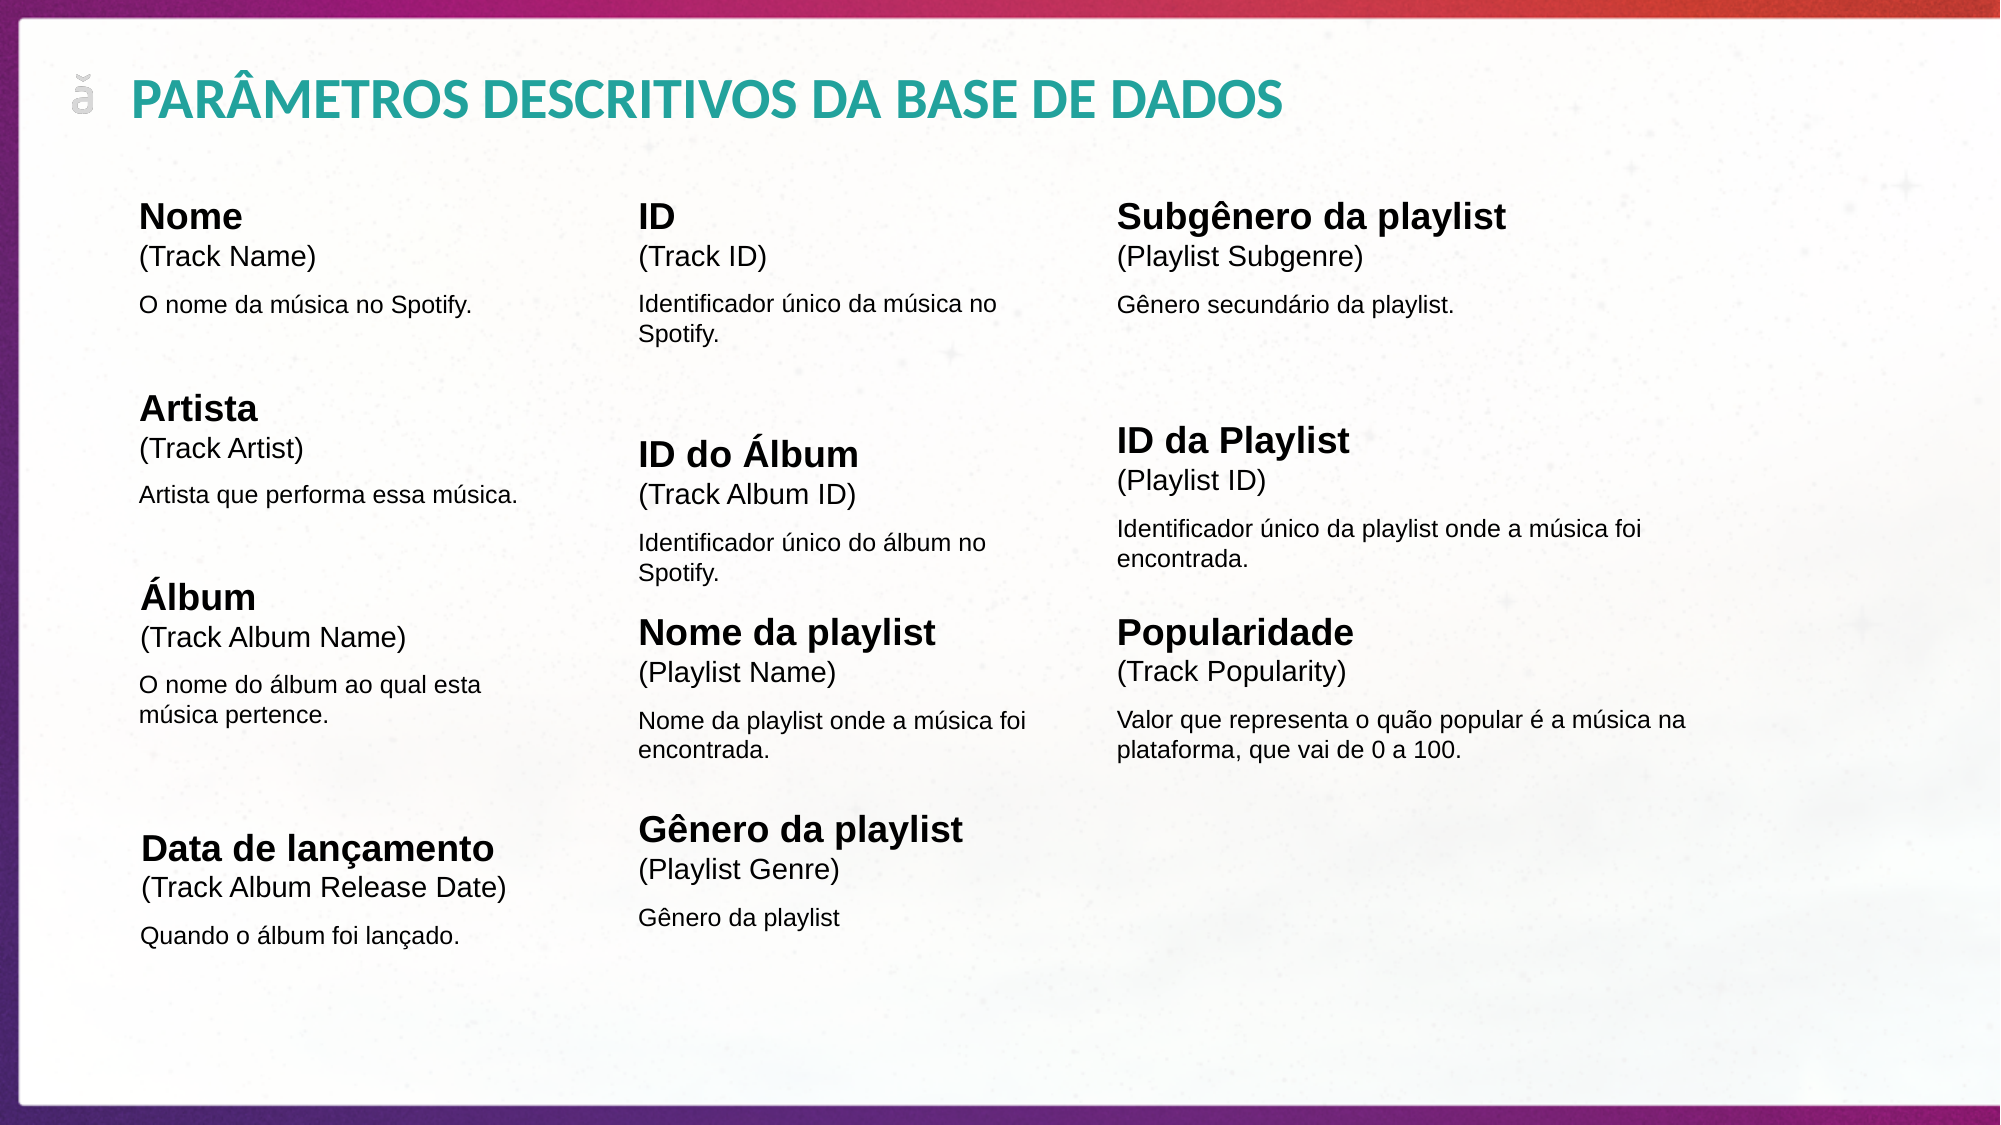

PARÂMETROS DESCRITIVOS DA BASE DE DADOS

Nome
(Track Name)
ID
(Track ID)
Subgênero da playlist
(Playlist Subgenre)
O nome da música no Spotify.
Identificador único da música no Spotify.
Gênero secundário da playlist.
Artista
(Track Artist)
ID da Playlist
(Playlist ID)
ID do Álbum
(Track Album ID)
Artista que performa essa música.
Identificador único da playlist onde a música foi encontrada.
Identificador único do álbum no Spotify.
Álbum
(Track Album Name)
Popularidade
(Track Popularity)
Nome da playlist
(Playlist Name)
O nome do álbum ao qual esta música pertence.
Valor que representa o quão popular é a música na plataforma, que vai de 0 a 100.
Nome da playlist onde a música foi encontrada.
Gênero da playlist
(Playlist Genre)
Data de lançamento
(Track Album Release Date)
Gênero da playlist
Quando o álbum foi lançado.